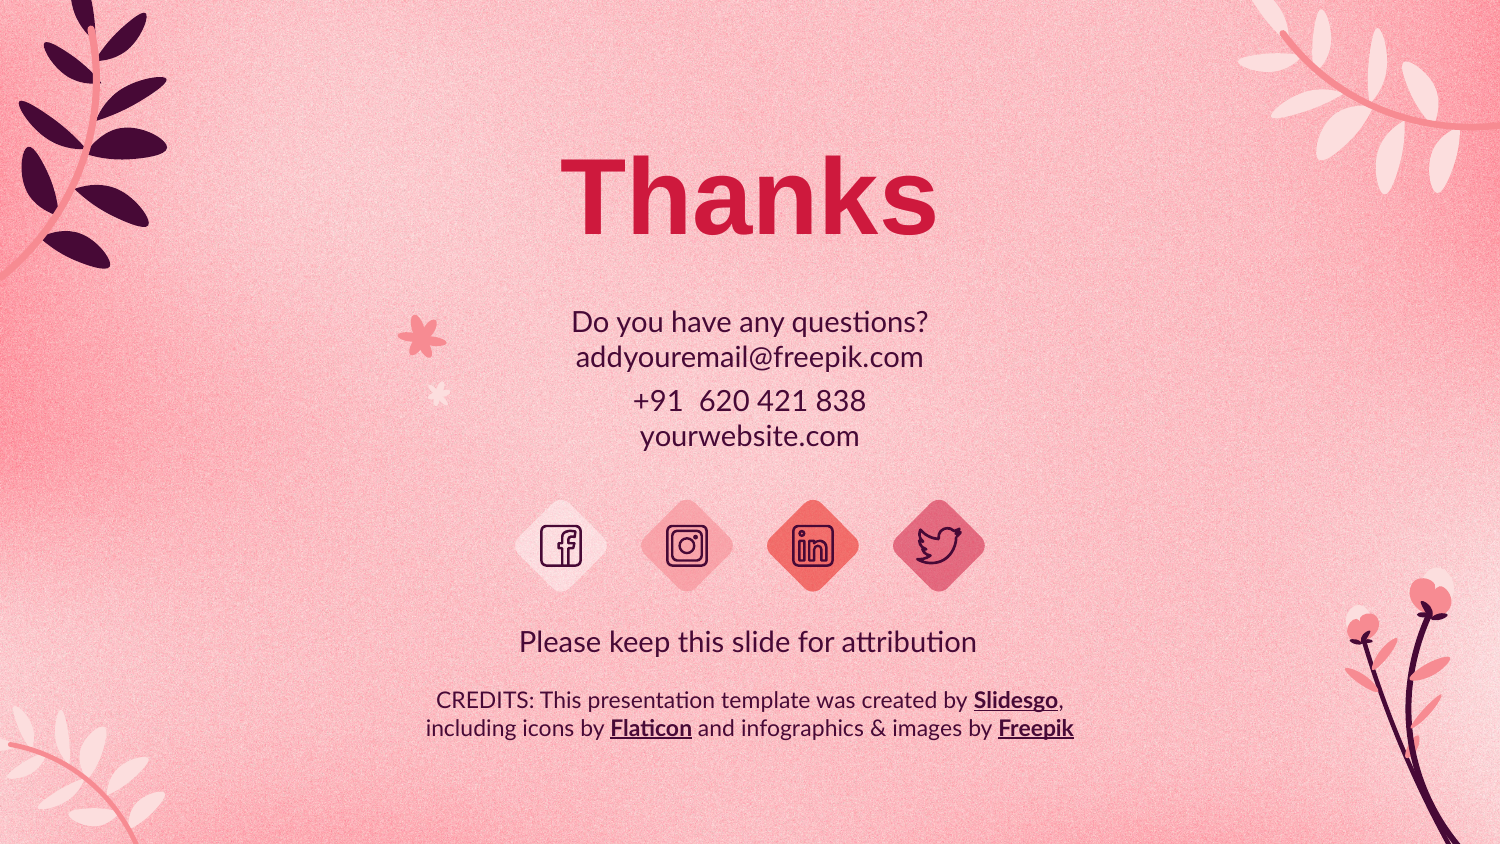

# Thanks
Do you have any questions? addyouremail@freepik.com
+91  620 421 838
yourwebsite.com

Please keep this slide for attribution